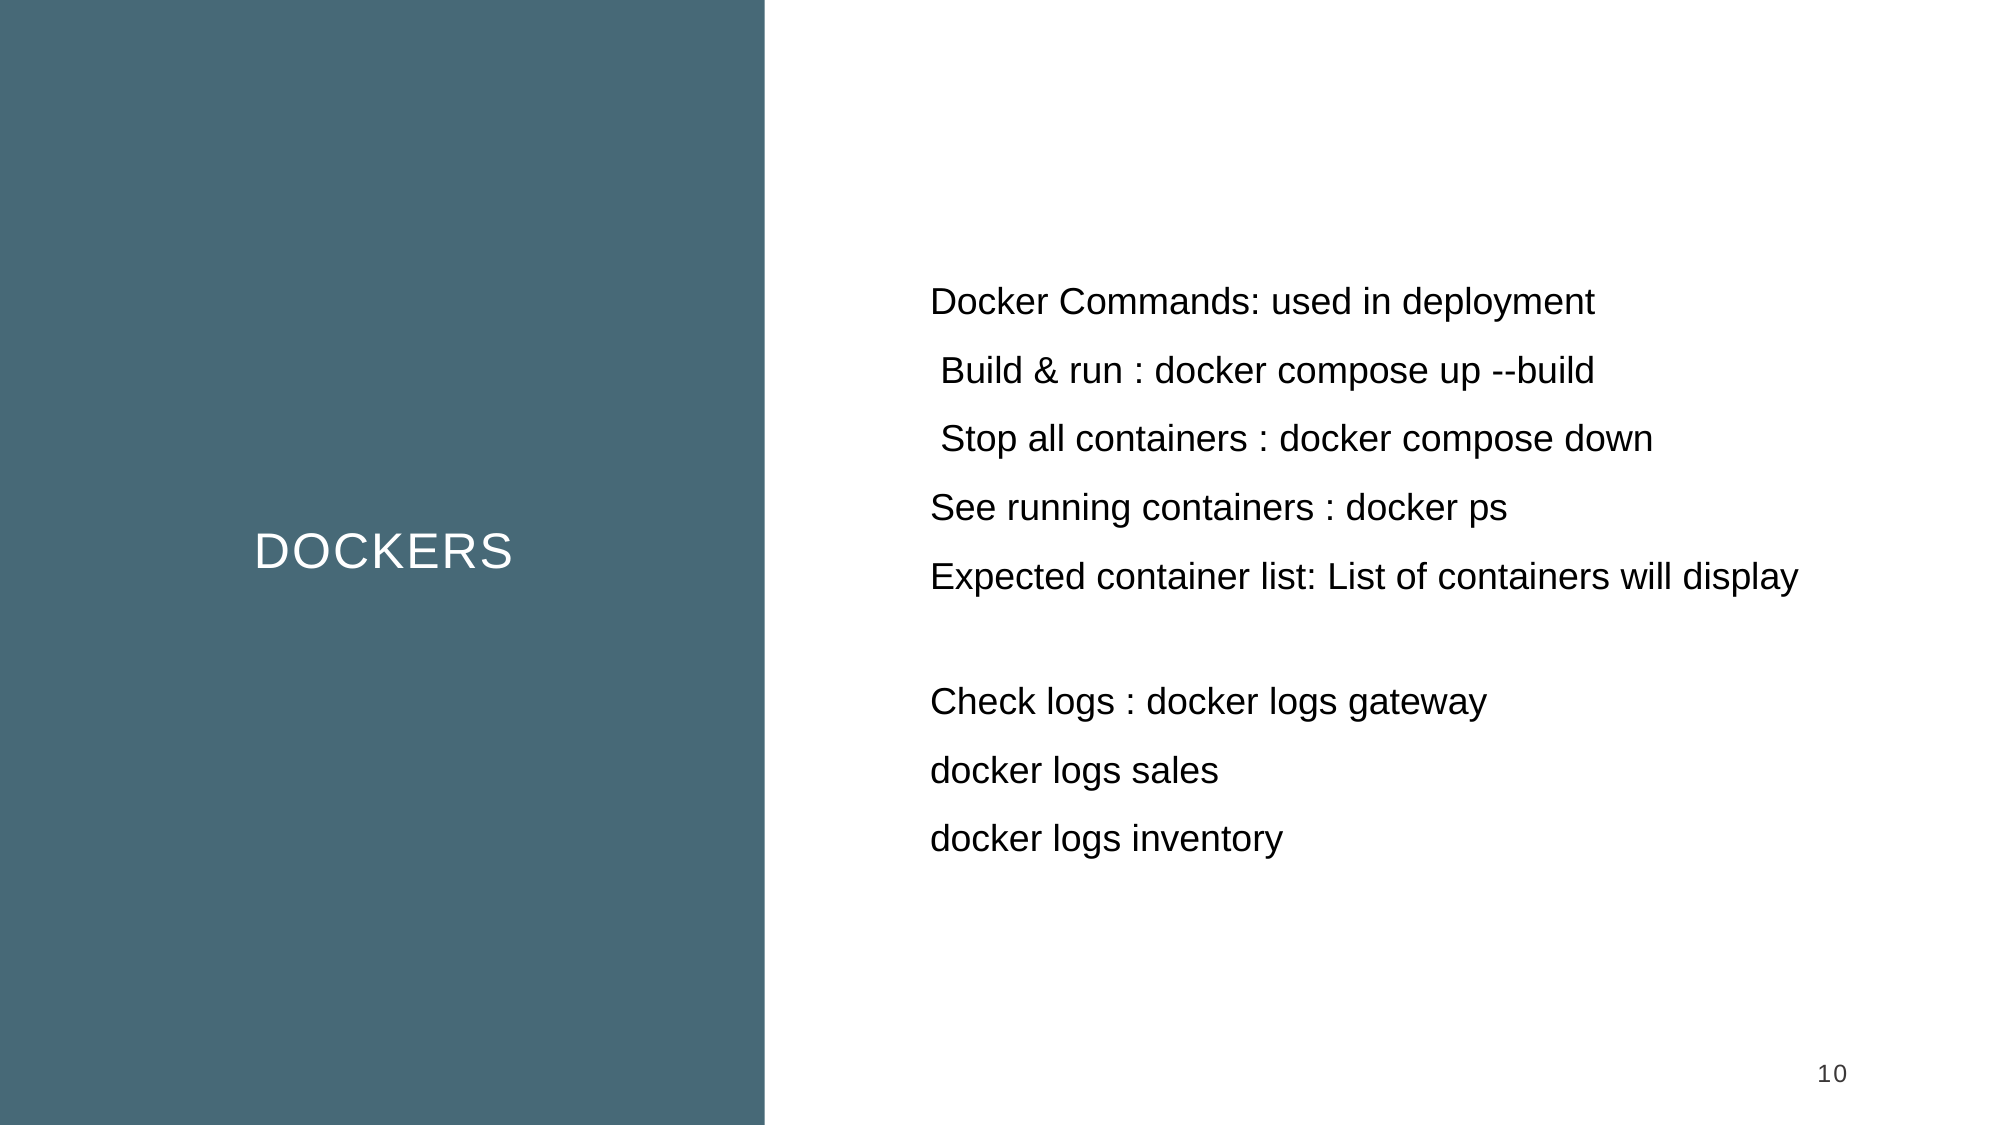

# DOCKERS
Docker Commands: used in deployment
 Build & run : docker compose up --build
 Stop all containers : docker compose down
See running containers : docker ps
Expected container list: List of containers will display
Check logs : docker logs gateway
docker logs sales
docker logs inventory
10